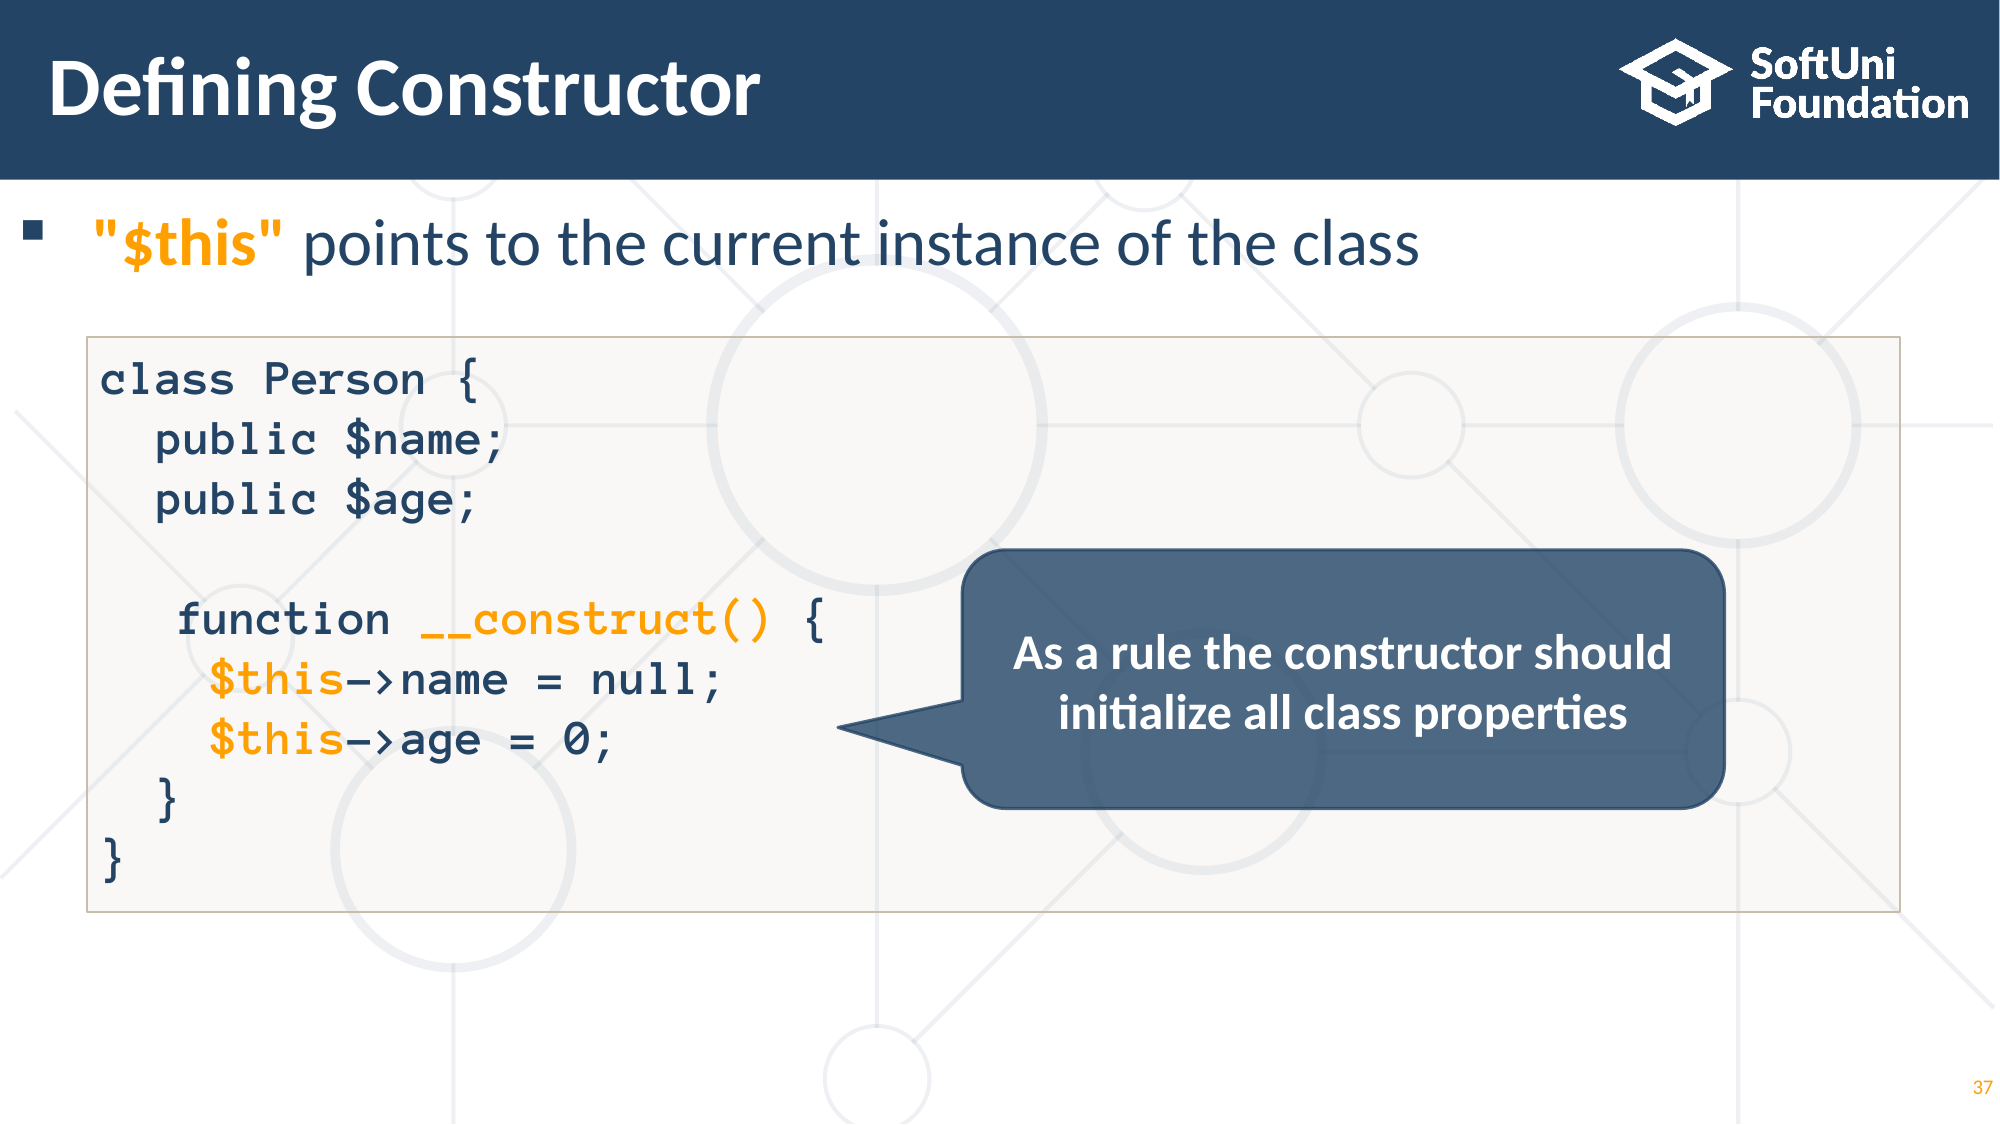

# Defining Constructor
"$this" points to the current instance of the class

class Person {
  public $name;
  public $age;

	 function __construct() {
    $this->name = null;
    $this->age = 0;
  }
}
As a rule the constructor should initialize all class properties
37